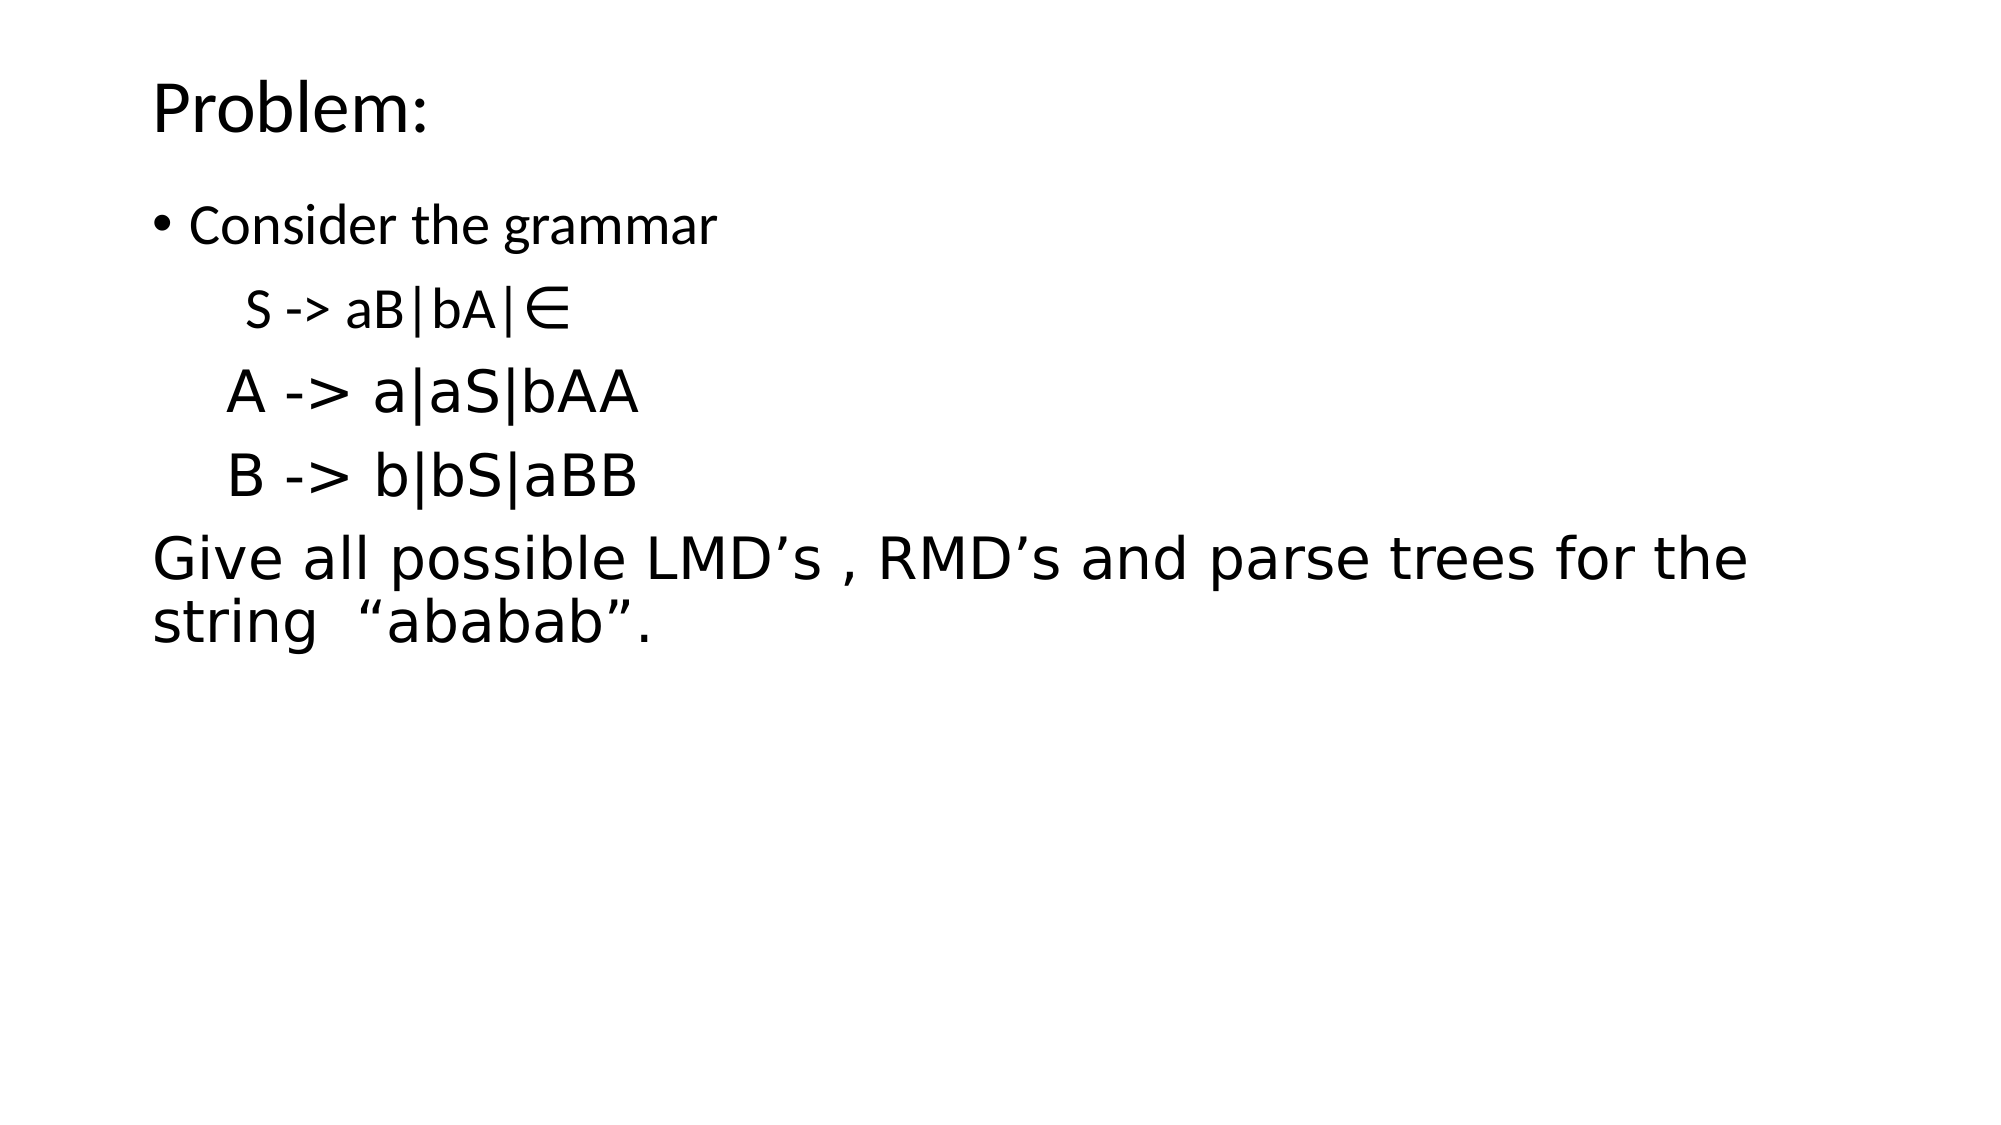

# Problem:
Consider the grammar
       S -> aB|bA|∈
    A -> a|aS|bAA
    B -> b|bS|aBB
Give all possible LMD’s , RMD’s and parse trees for the string  “ababab”.